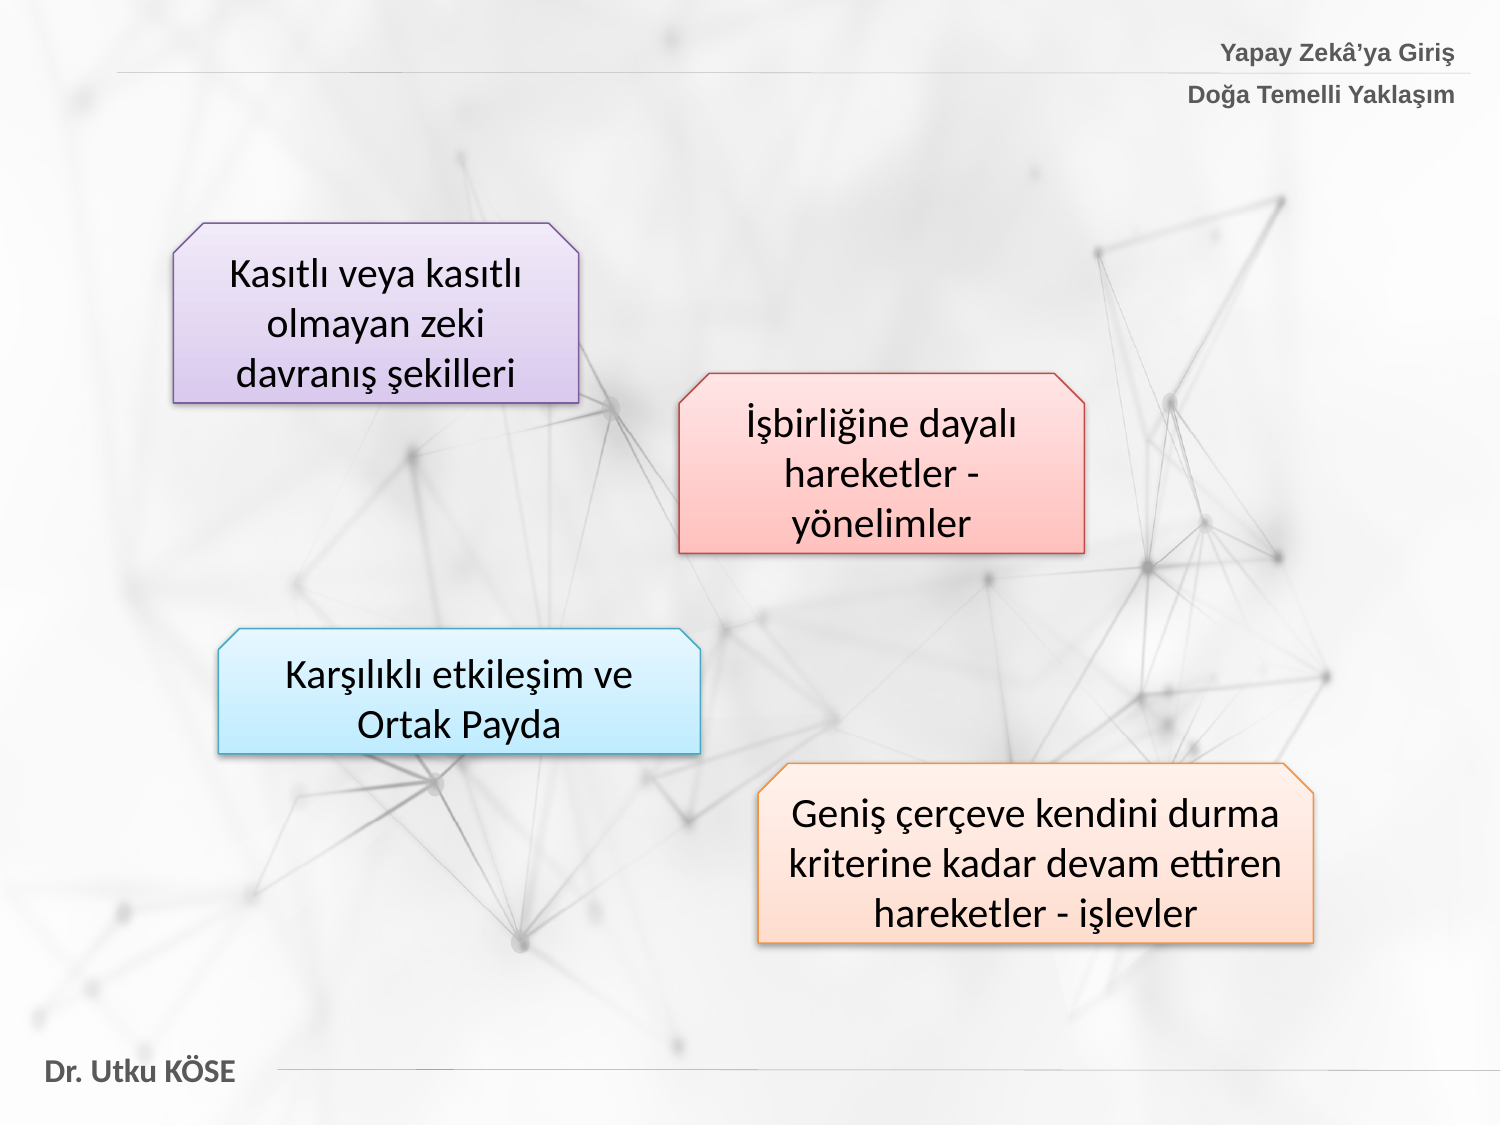

Yapay Zekâ’ya Giriş
Doğa Temelli Yaklaşım
Kasıtlı veya kasıtlı olmayan zeki davranış şekilleri
İşbirliğine dayalı hareketler - yönelimler
Karşılıklı etkileşim ve Ortak Payda
Geniş çerçeve kendini durma kriterine kadar devam ettiren hareketler - işlevler